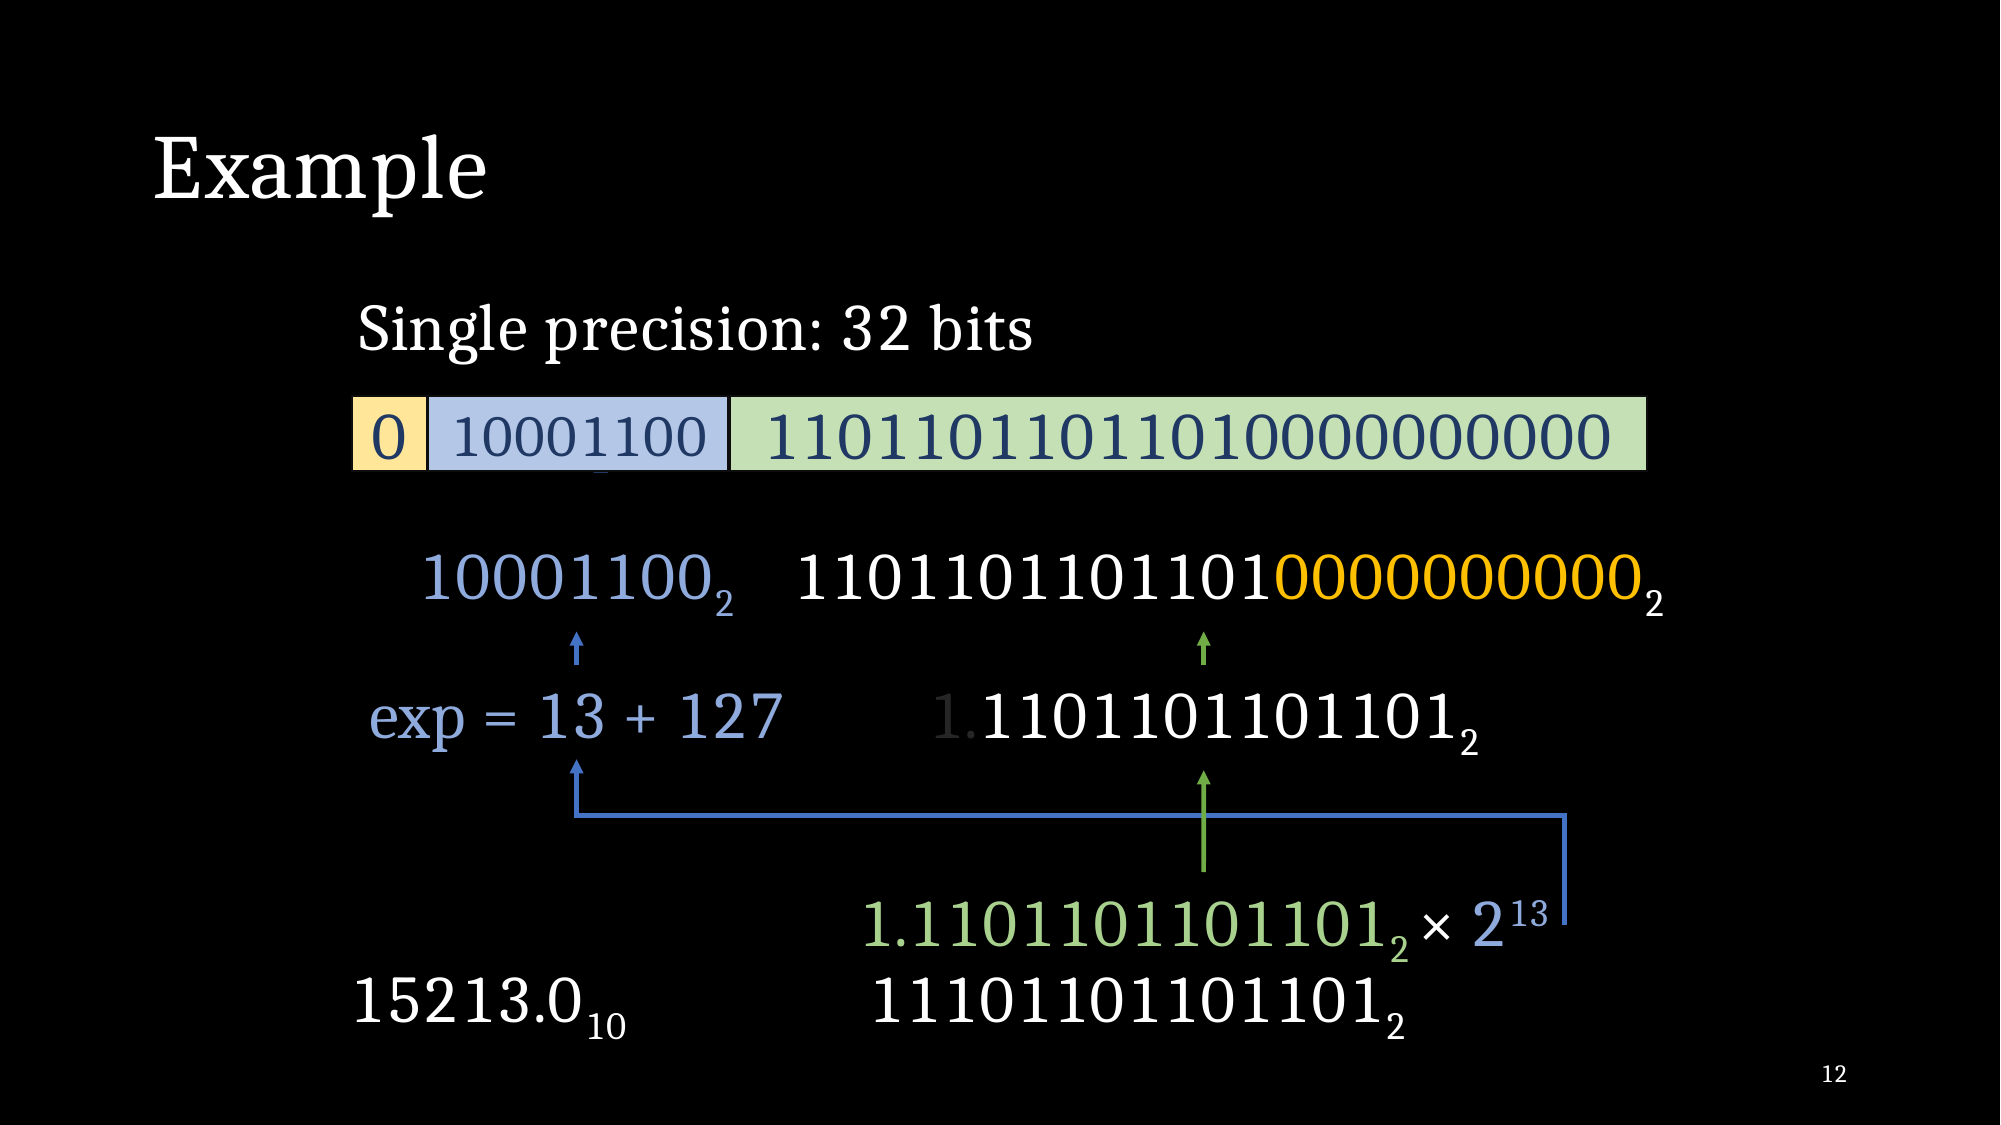

# Example
Single precision: 32 bits
s
exp
frac
0
10001100
11011011011010000000000
100011002
1.110110110110100000000002
exp = E + bias
exp = 13 + 127
1.11011011011012
1.11011011011012 × 213
15213.010
111011011011012
12